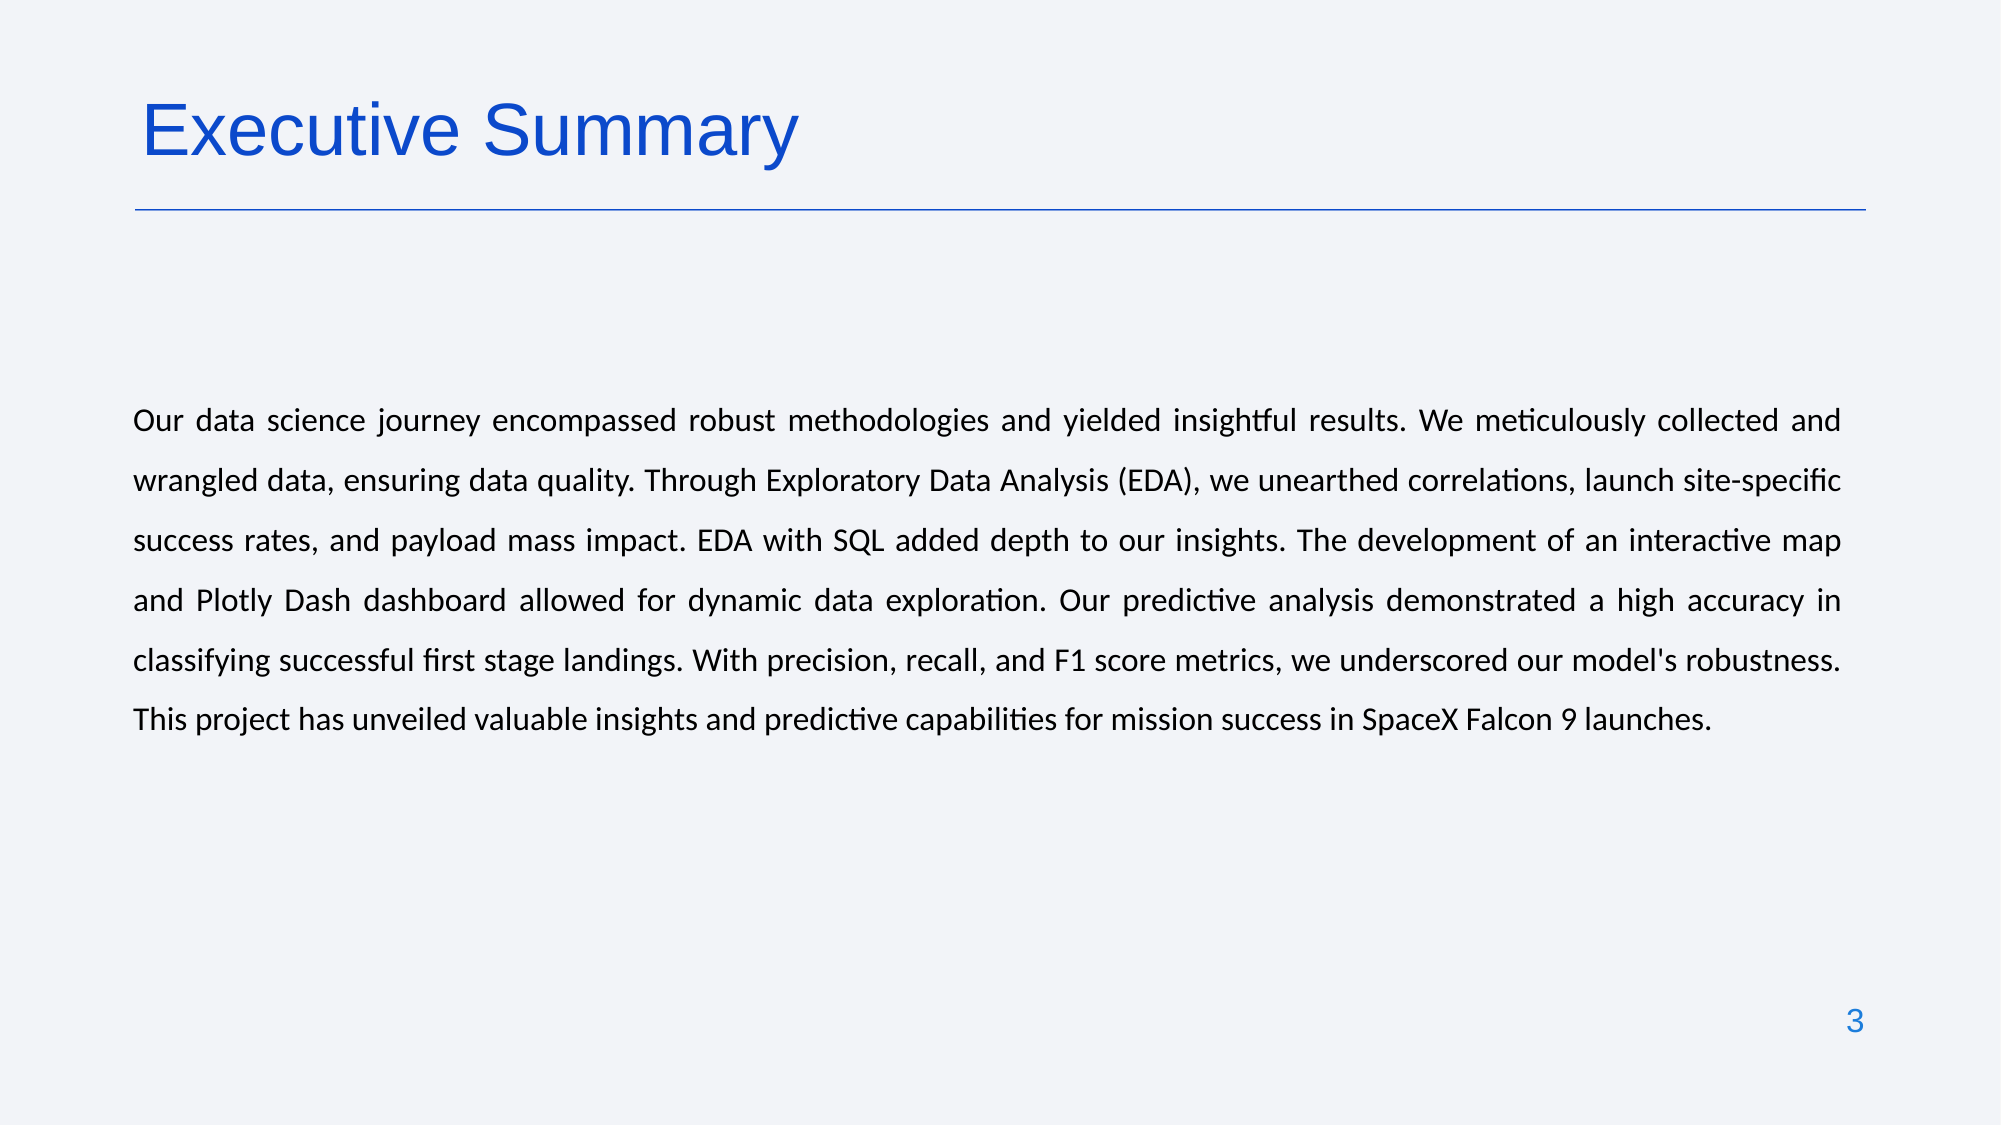

Executive Summary
Our data science journey encompassed robust methodologies and yielded insightful results. We meticulously collected and wrangled data, ensuring data quality. Through Exploratory Data Analysis (EDA), we unearthed correlations, launch site-specific success rates, and payload mass impact. EDA with SQL added depth to our insights. The development of an interactive map and Plotly Dash dashboard allowed for dynamic data exploration. Our predictive analysis demonstrated a high accuracy in classifying successful first stage landings. With precision, recall, and F1 score metrics, we underscored our model's robustness. This project has unveiled valuable insights and predictive capabilities for mission success in SpaceX Falcon 9 launches.
3